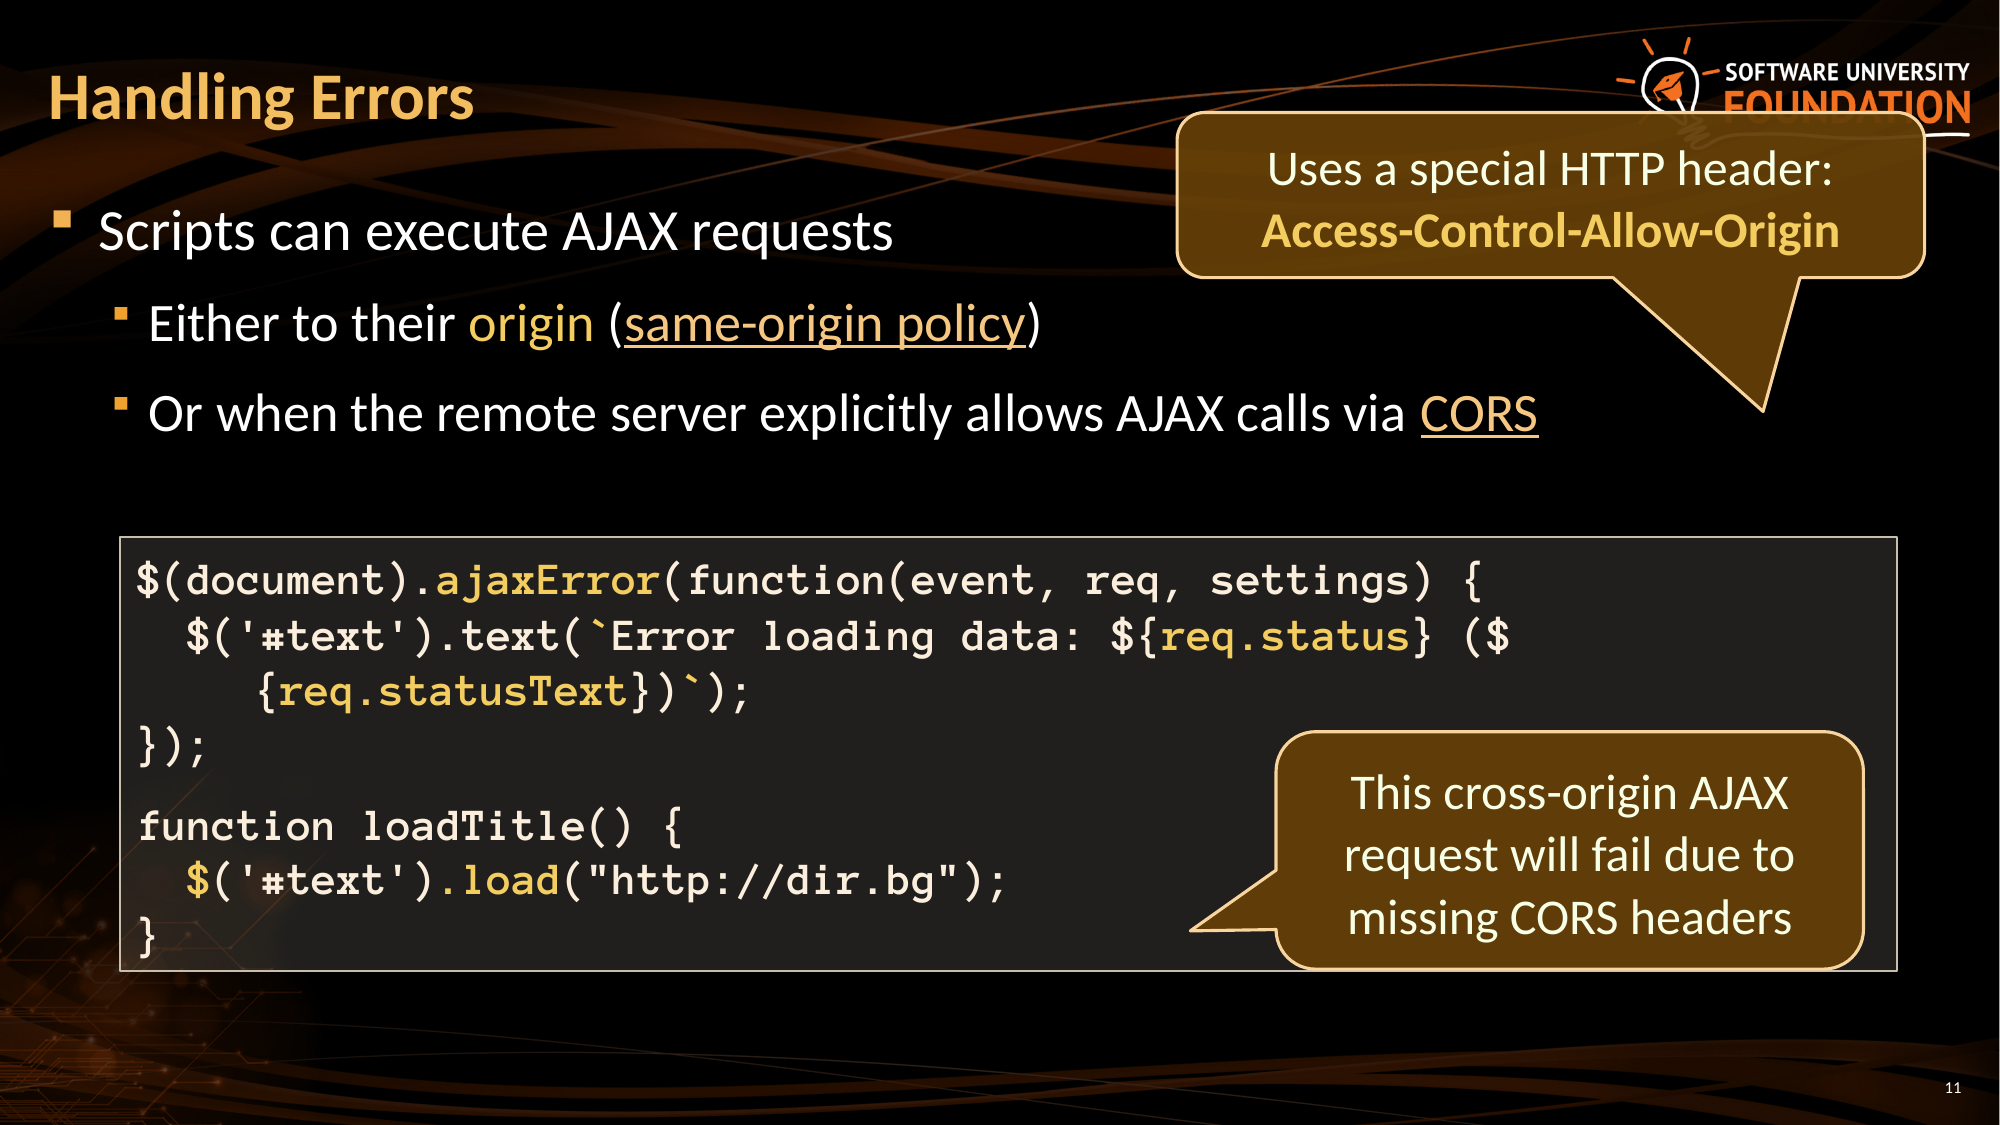

Handling Errors
Uses a special HTTP header: Access-Control-Allow-Origin
Scripts can execute AJAX requests
Either to their origin (same-origin policy)
Or when the remote server explicitly allows AJAX calls via CORS
$(document).ajaxError(function(event, req, settings) {
  $('#text').text(`Error loading data: ${req.status} (${req.statusText})`);
});
function loadTitle() {
  $('#text').load("http://dir.bg");
}
This cross-origin AJAX request will fail due to missing CORS headers
11